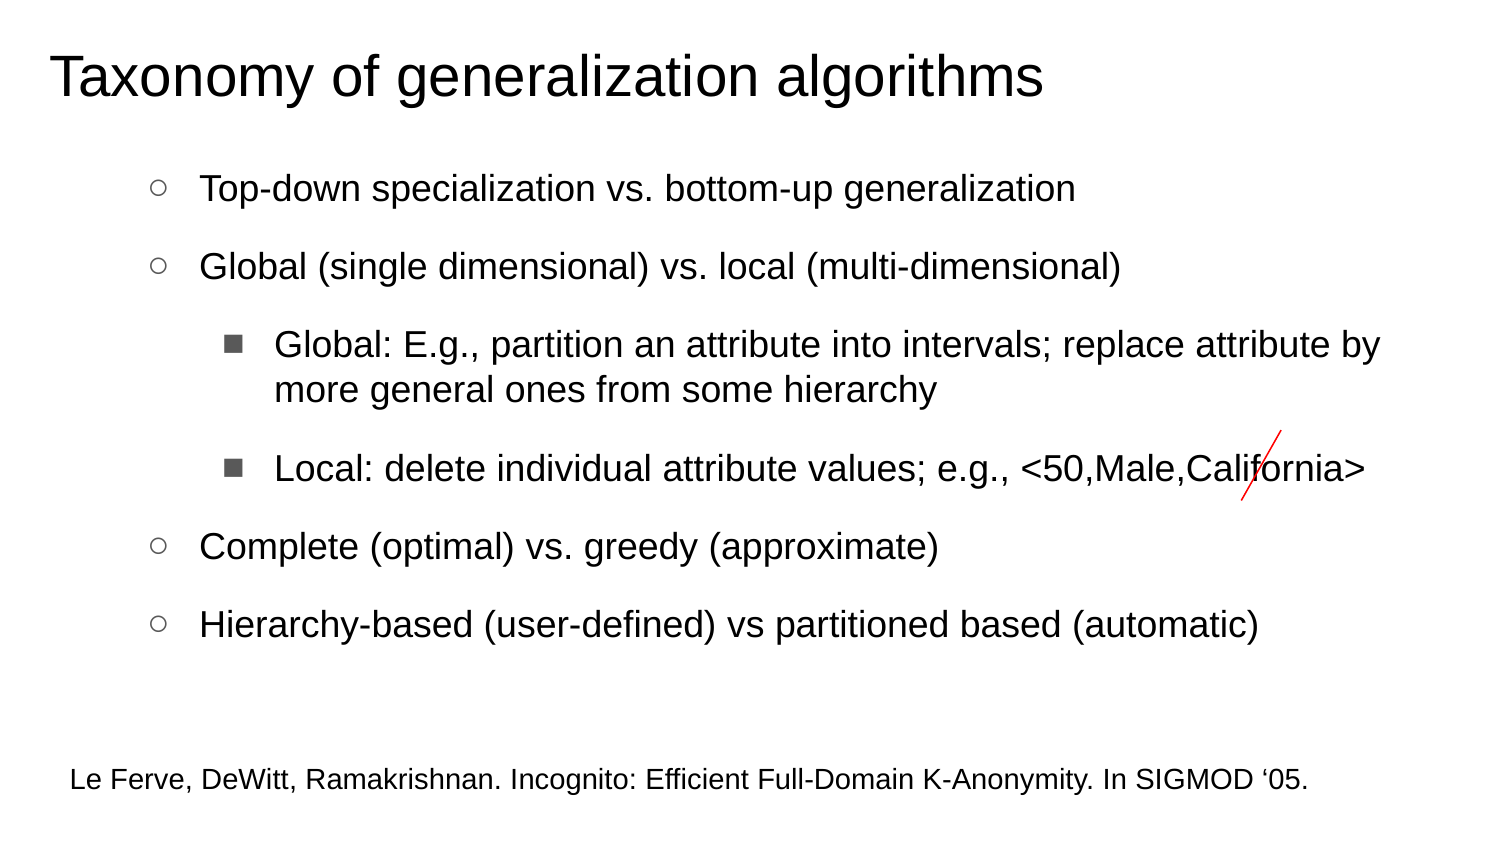

# Taxonomy of generalization algorithms

Top-down specialization vs. bottom-up generalization
Global (single dimensional) vs. local (multi-dimensional)
Global: E.g., partition an attribute into intervals; replace attribute by more general ones from some hierarchy
Local: delete individual attribute values; e.g., <50,Male,California>
Complete (optimal) vs. greedy (approximate)
Hierarchy-based (user-defined) vs partitioned based (automatic)
Le Ferve, DeWitt, Ramakrishnan. Incognito: Efficient Full-Domain K-Anonymity. In SIGMOD ‘05.